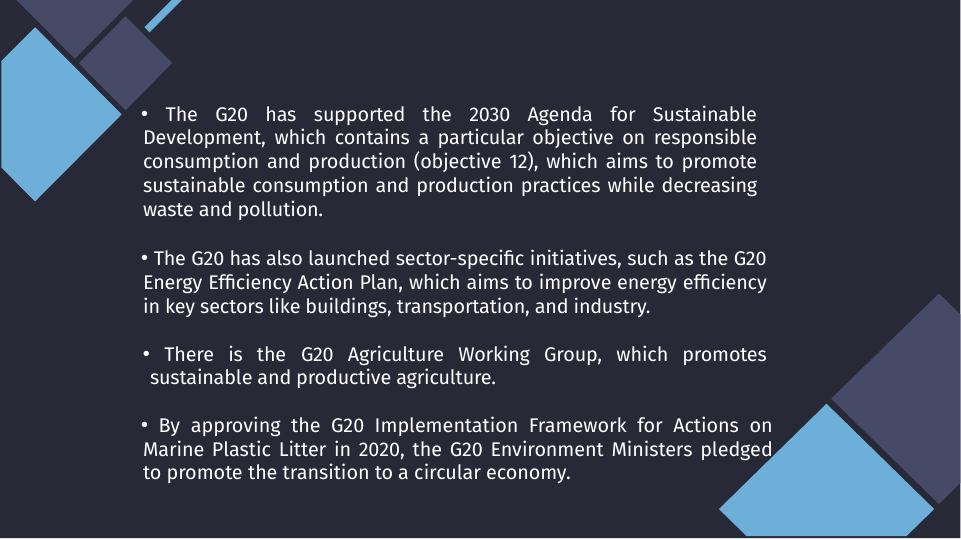

The G20 has supported the 2030 Agenda for Sustainable Development, which contains a particular objective on responsible consumption and production (objective 12), which aims to promote sustainable consumption and production practices while decreasing waste and pollution.

 The G20 has also launched sector-specific initiatives, such as the G20 Energy Efficiency Action Plan, which aims to improve energy efficiency in key sectors like buildings, transportation, and industry.

 There is the G20 Agriculture Working Group, which promotes sustainable and productive agriculture.

 By approving the G20 Implementation Framework for Actions on Marine Plastic Litter in 2020, the G20 Environment Ministers pledged to promote the transition to a circular economy.